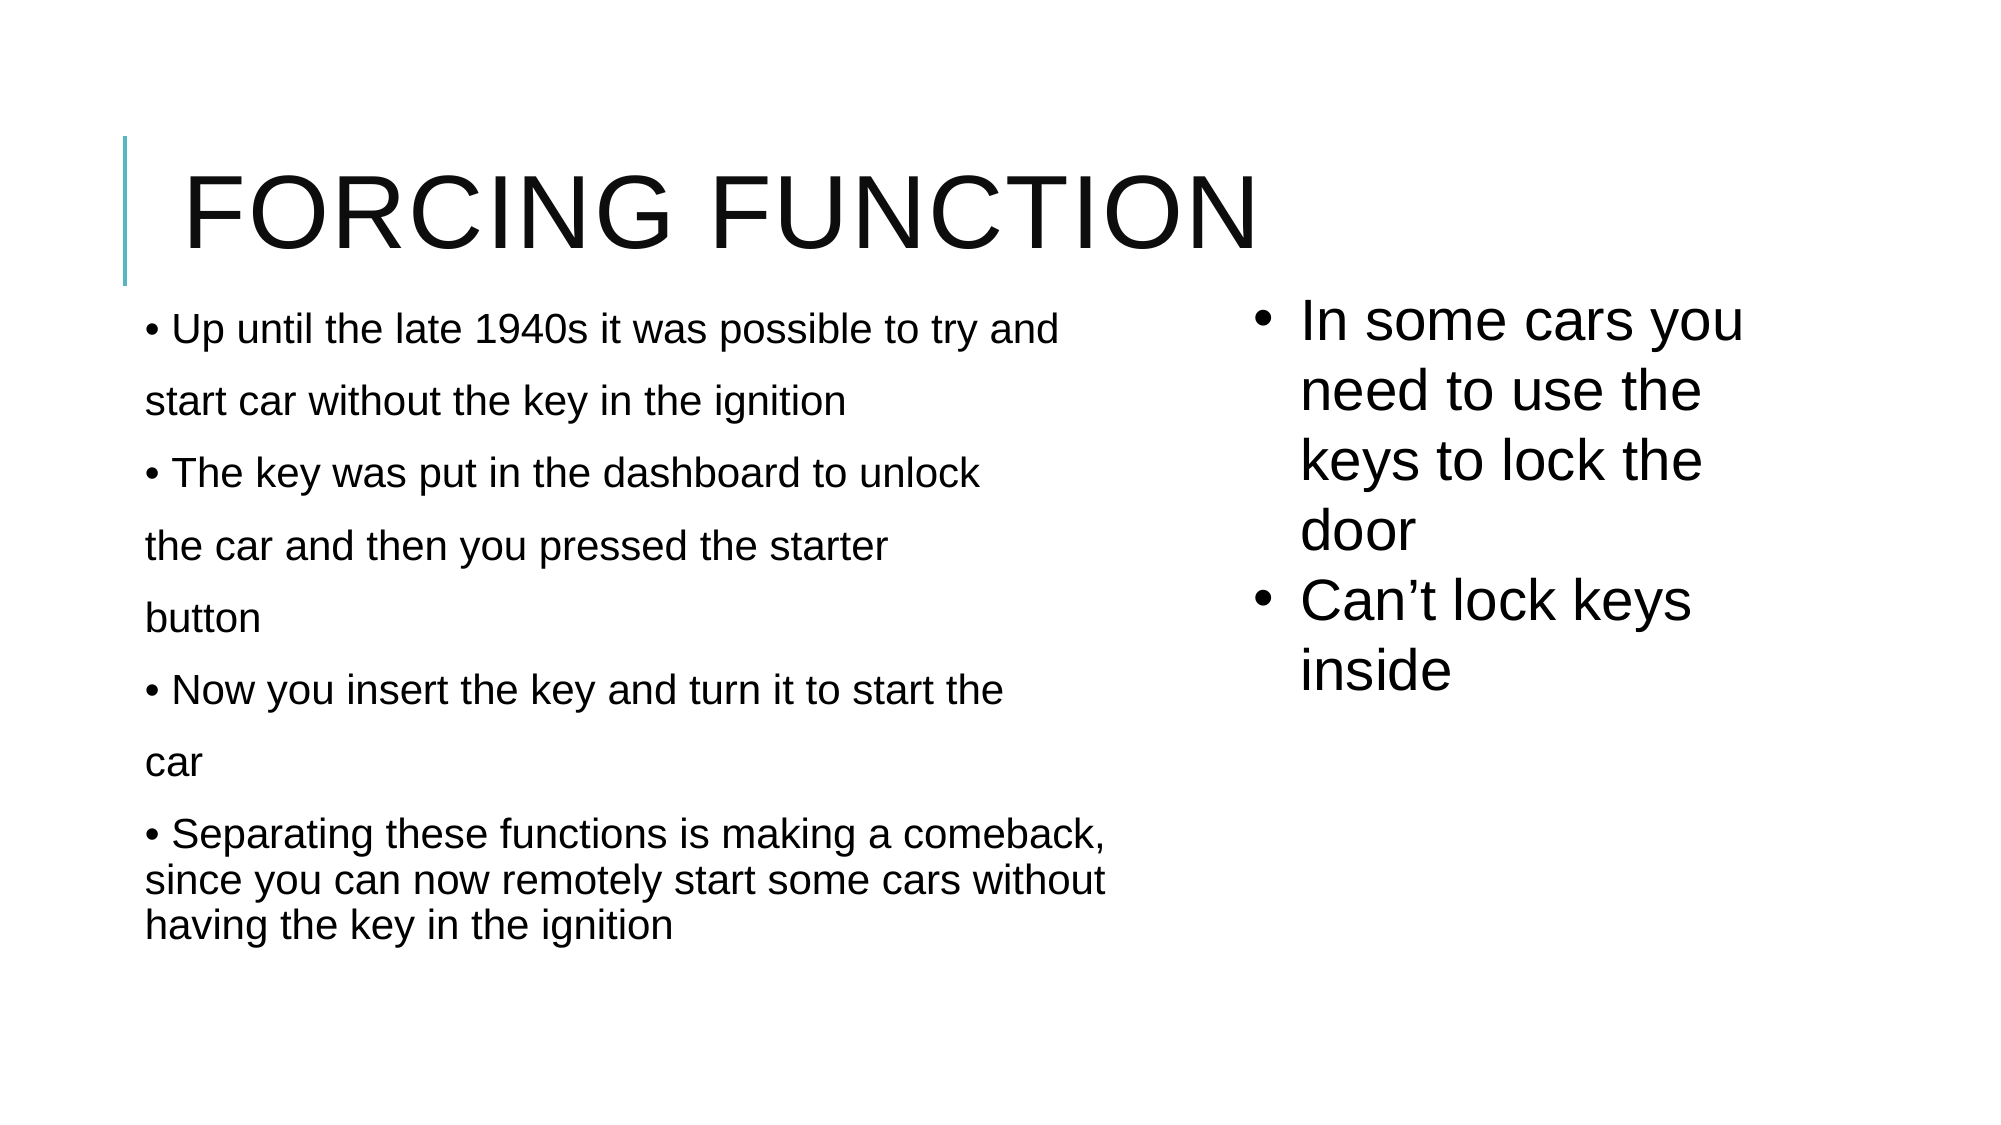

# Forcing function
In some cars you need to use the keys to lock the door
Can’t lock keys inside
• Up until the late 1940s it was possible to try and
start car without the key in the ignition
• The key was put in the dashboard to unlock
the car and then you pressed the starter
button
• Now you insert the key and turn it to start the
car
• Separating these functions is making a comeback, since you can now remotely start some cars without having the key in the ignition